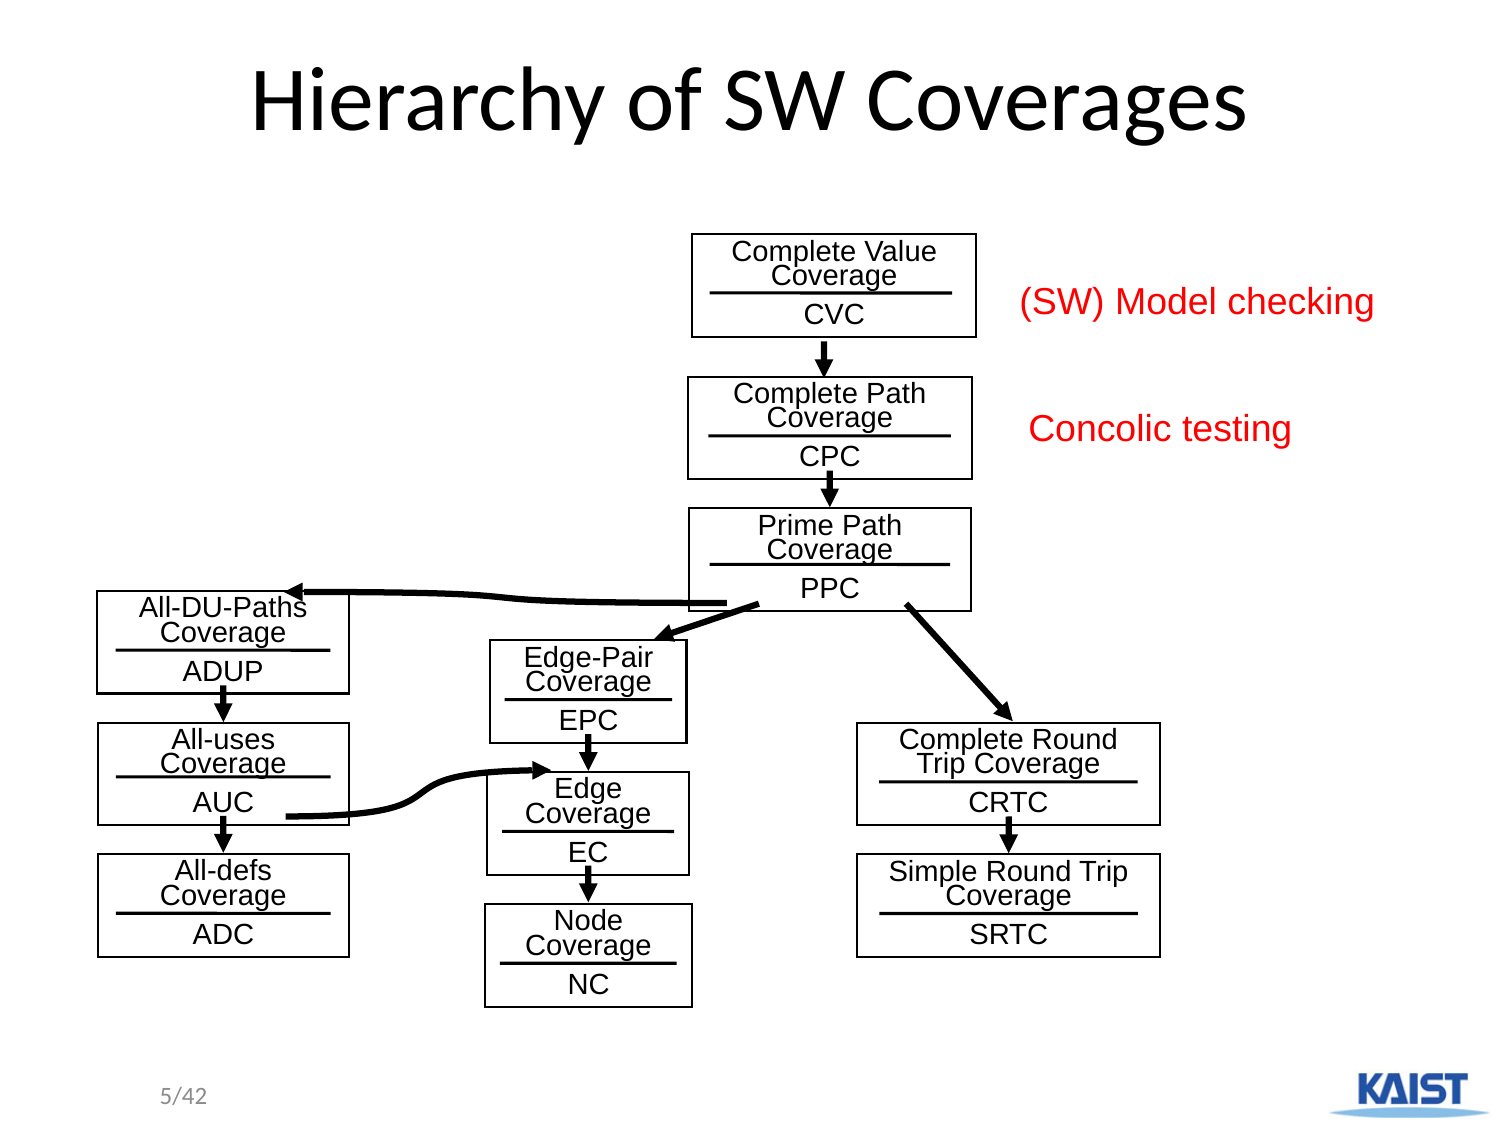

# Hierarchy of SW Coverages
Complete Value Coverage
CVC
(SW) Model checking

Complete Path Coverage
CPC

Concolic testing

Prime Path Coverage
PPC

All-DU-Paths Coverage
ADUP

Edge-Pair Coverage
EPC

All-uses Coverage
AUC

Complete Round Trip Coverage
CRTC

Edge Coverage
EC

All-defs Coverage
ADC

Simple Round Trip Coverage
SRTC

Node Coverage
NC

5/42